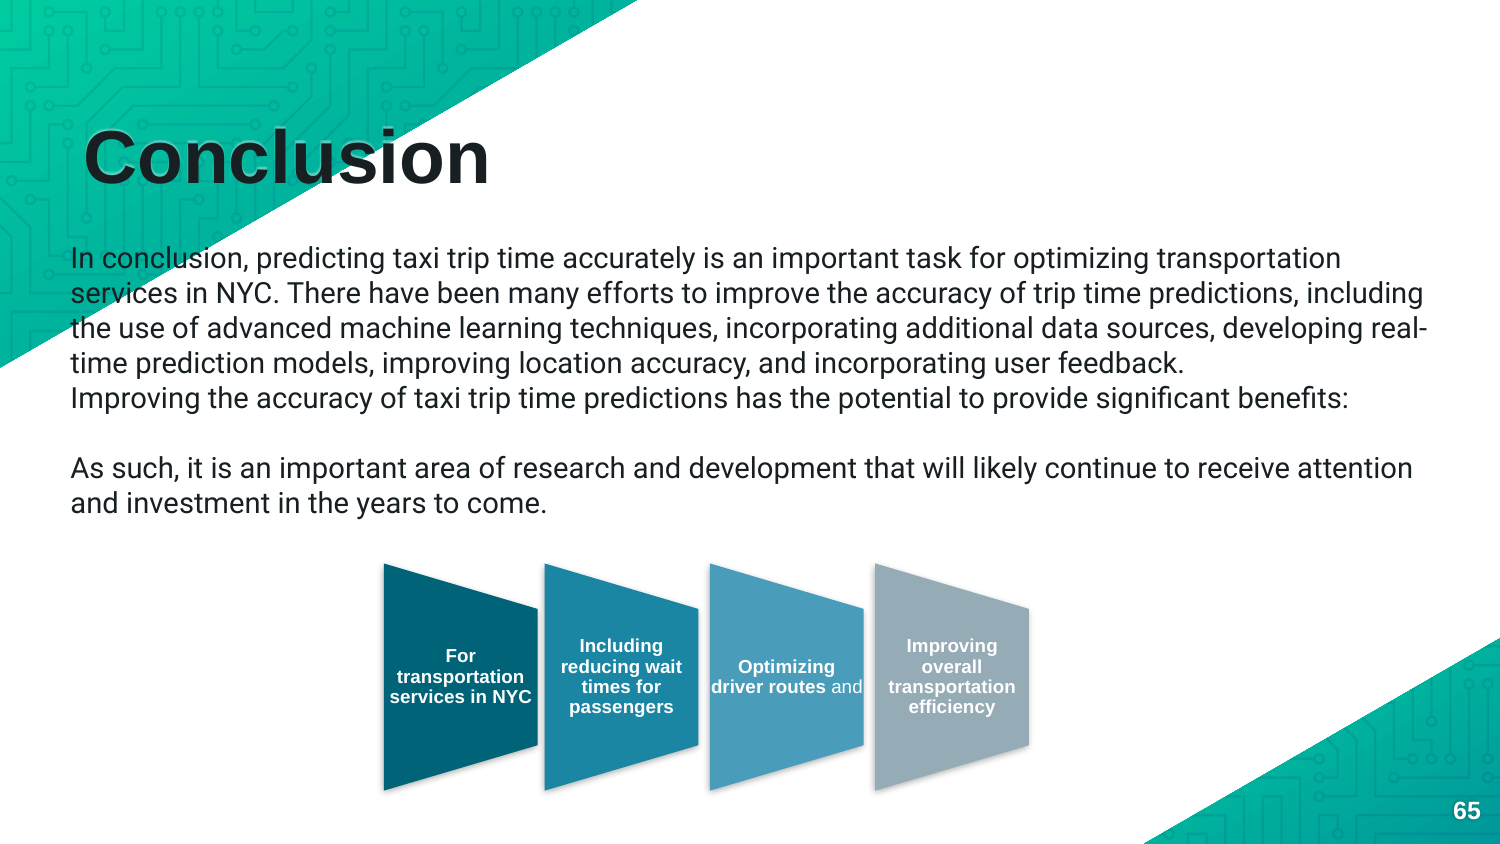

# Conclusion
In conclusion, predicting taxi trip time accurately is an important task for optimizing transportation services in NYC. There have been many efforts to improve the accuracy of trip time predictions, including the use of advanced machine learning techniques, incorporating additional data sources, developing real-time prediction models, improving location accuracy, and incorporating user feedback.
Improving the accuracy of taxi trip time predictions has the potential to provide significant benefits:

As such, it is an important area of research and development that will likely continue to receive attention and investment in the years to come.

For transportation services in NYC
Including reducing wait times for passengers
Optimizing driver routes and
Improving overall transportation efficiency
65